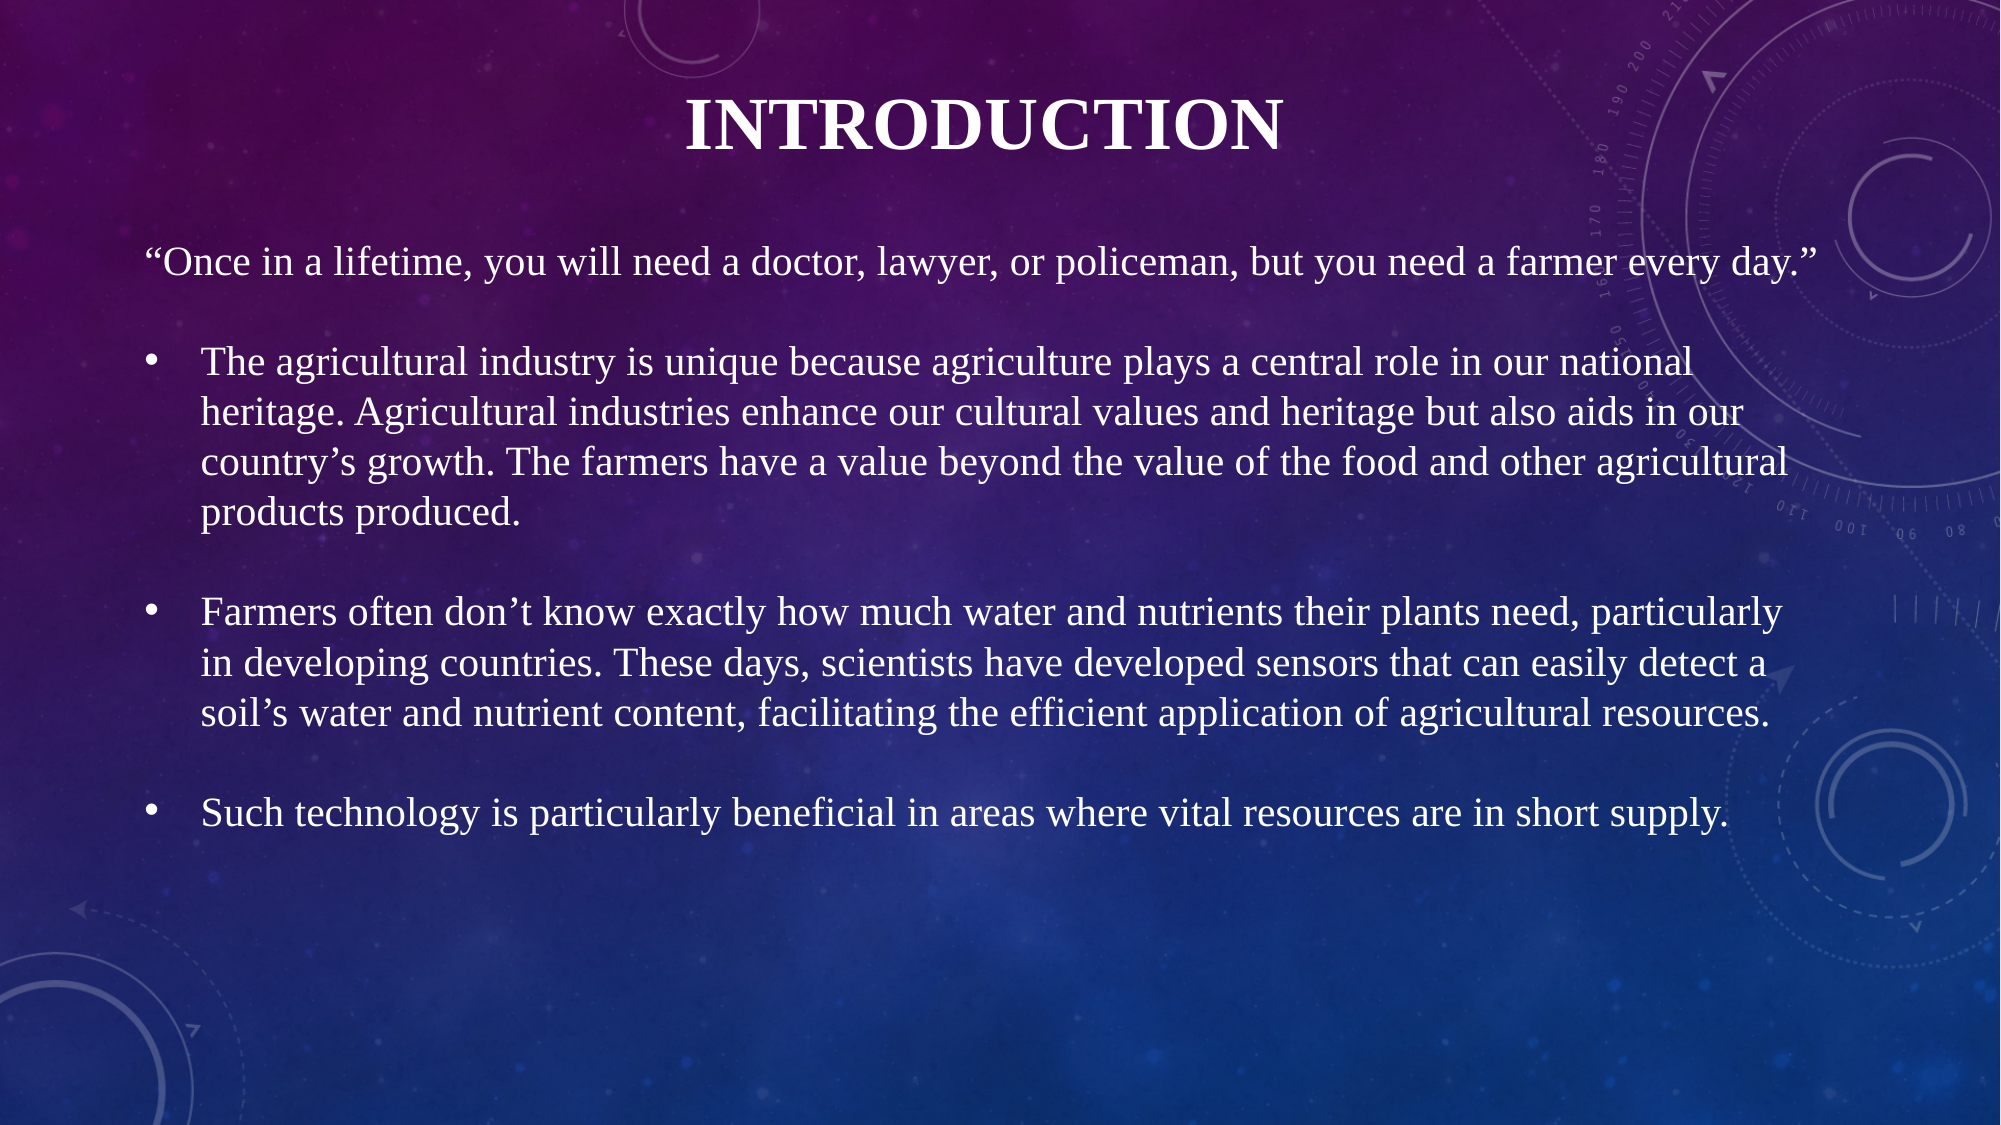

# INTRODUCTION
“Once in a lifetime, you will need a doctor, lawyer, or policeman, but you need a farmer every day.”

The agricultural industry is unique because agriculture plays a central role in our national heritage. Agricultural industries enhance our cultural values and heritage but also aids in our country’s growth. The farmers have a value beyond the value of the food and other agricultural products produced.

Farmers often don’t know exactly how much water and nutrients their plants need, particularly in developing countries. These days, scientists have developed sensors that can easily detect a soil’s water and nutrient content, facilitating the efficient application of agricultural resources.

Such technology is particularly beneficial in areas where vital resources are in short supply.